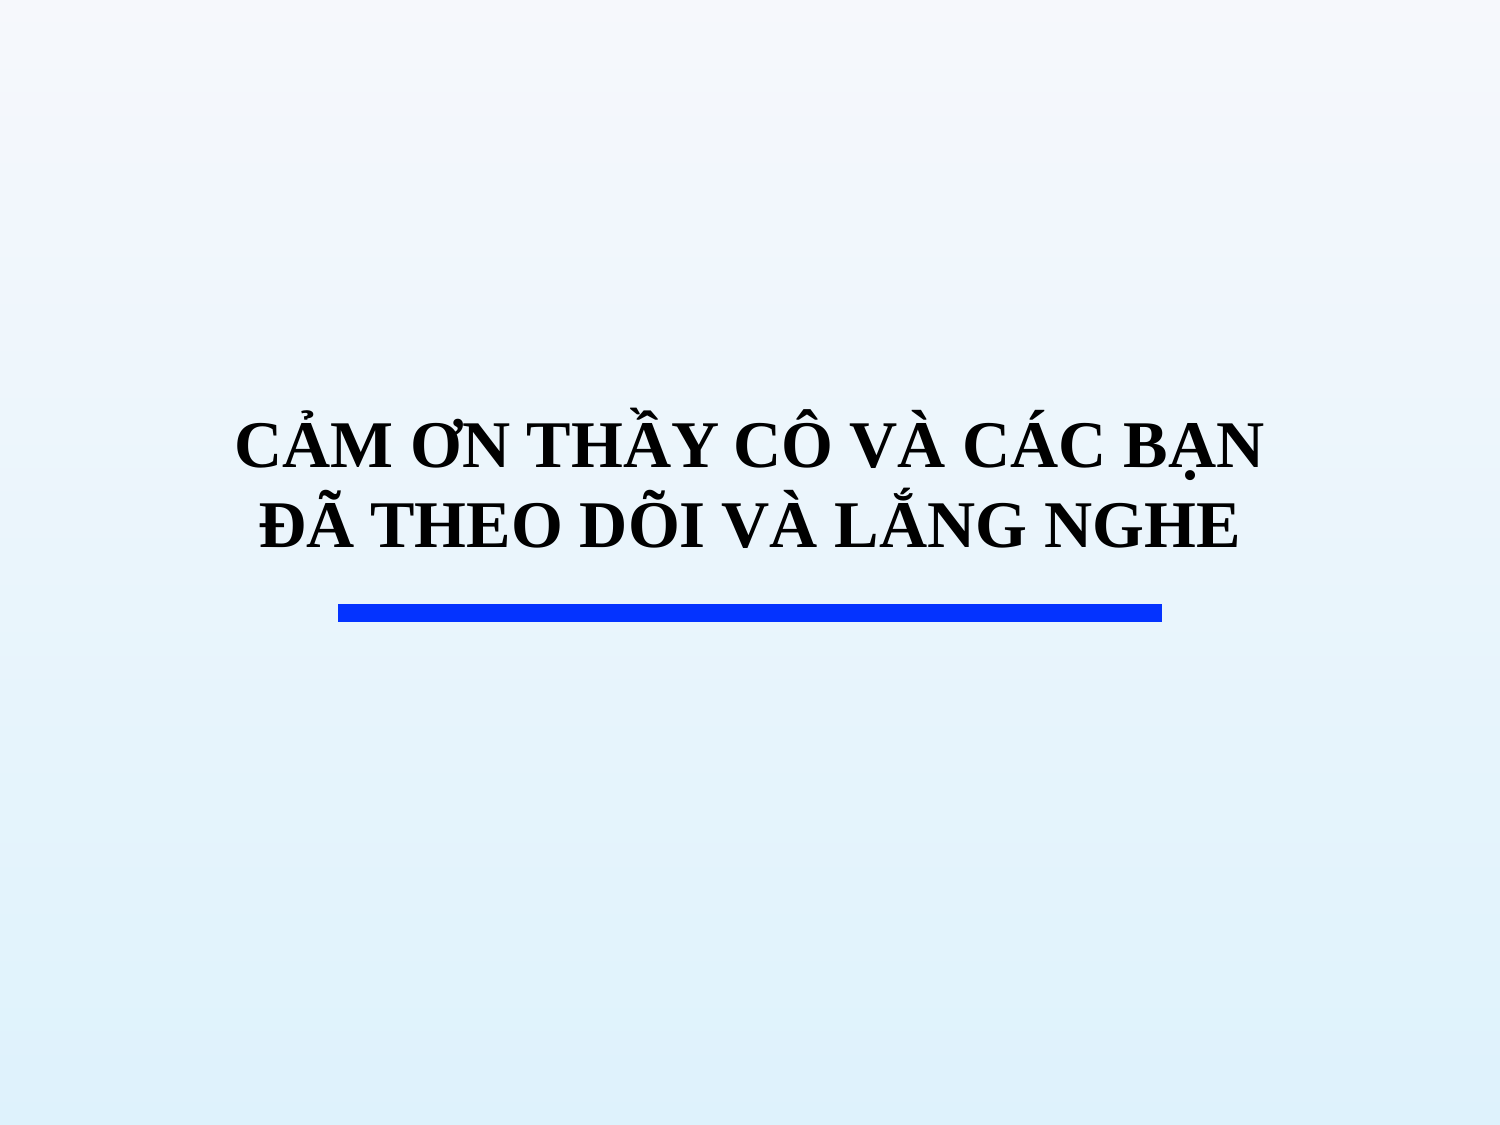

CẢM ƠN THẦY CÔ VÀ CÁC BẠN ĐÃ THEO DÕI VÀ LẮNG NGHE

21